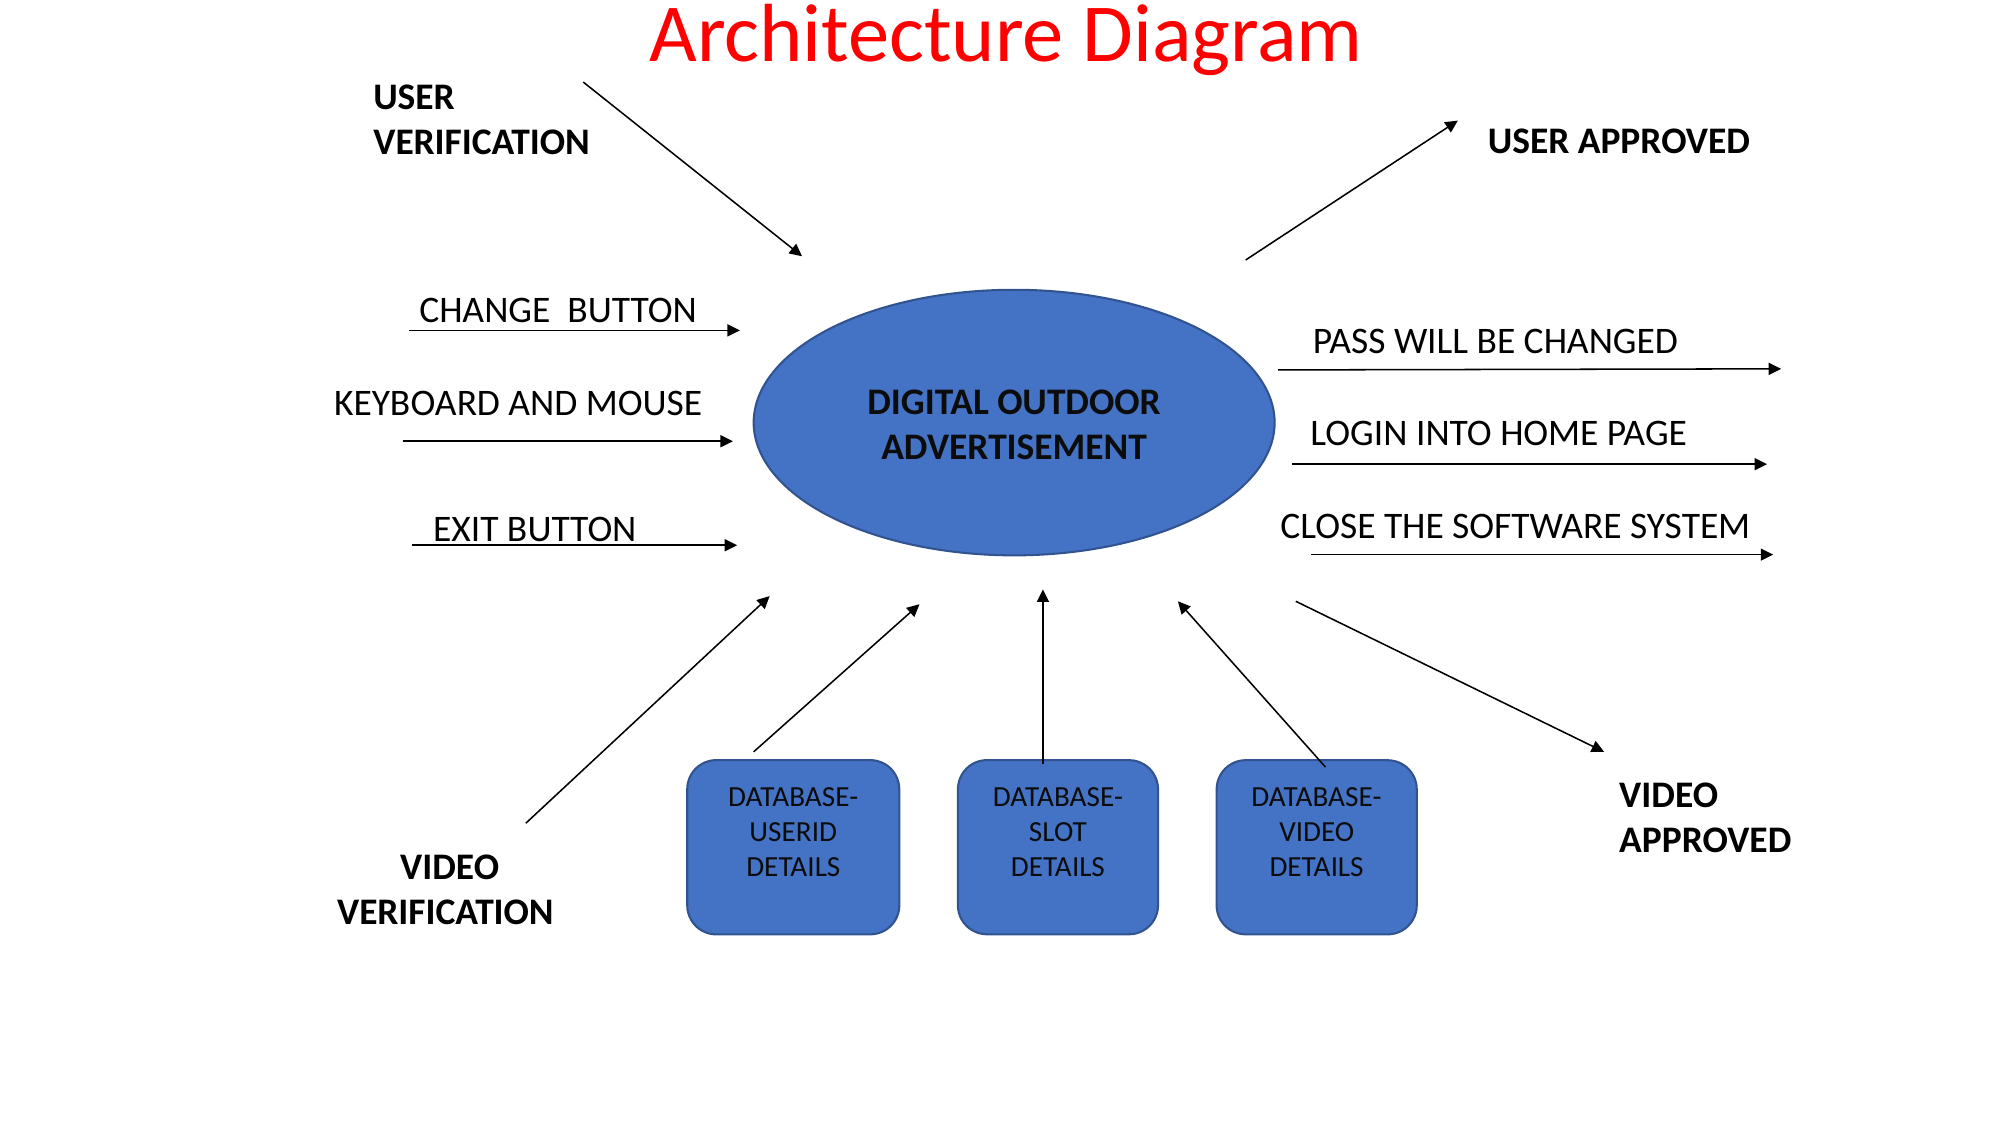

Architecture Diagram
USER VERIFICATION
USER APPROVED
CHANGE  BUTTON
DIGITAL OUTDOOR ADVERTISEMENT
PASS WILL BE CHANGED
KEYBOARD AND MOUSE
LOGIN INTO HOME PAGE
CLOSE THE SOFTWARE SYSTEM
EXIT BUTTON
DATABASE-
USERID DETAILS

DATABASE-
SLOT
DETAILS

DATABASE-
VIDEO DETAILS

VIDEO APPROVED
 VIDEO VERIFICATION